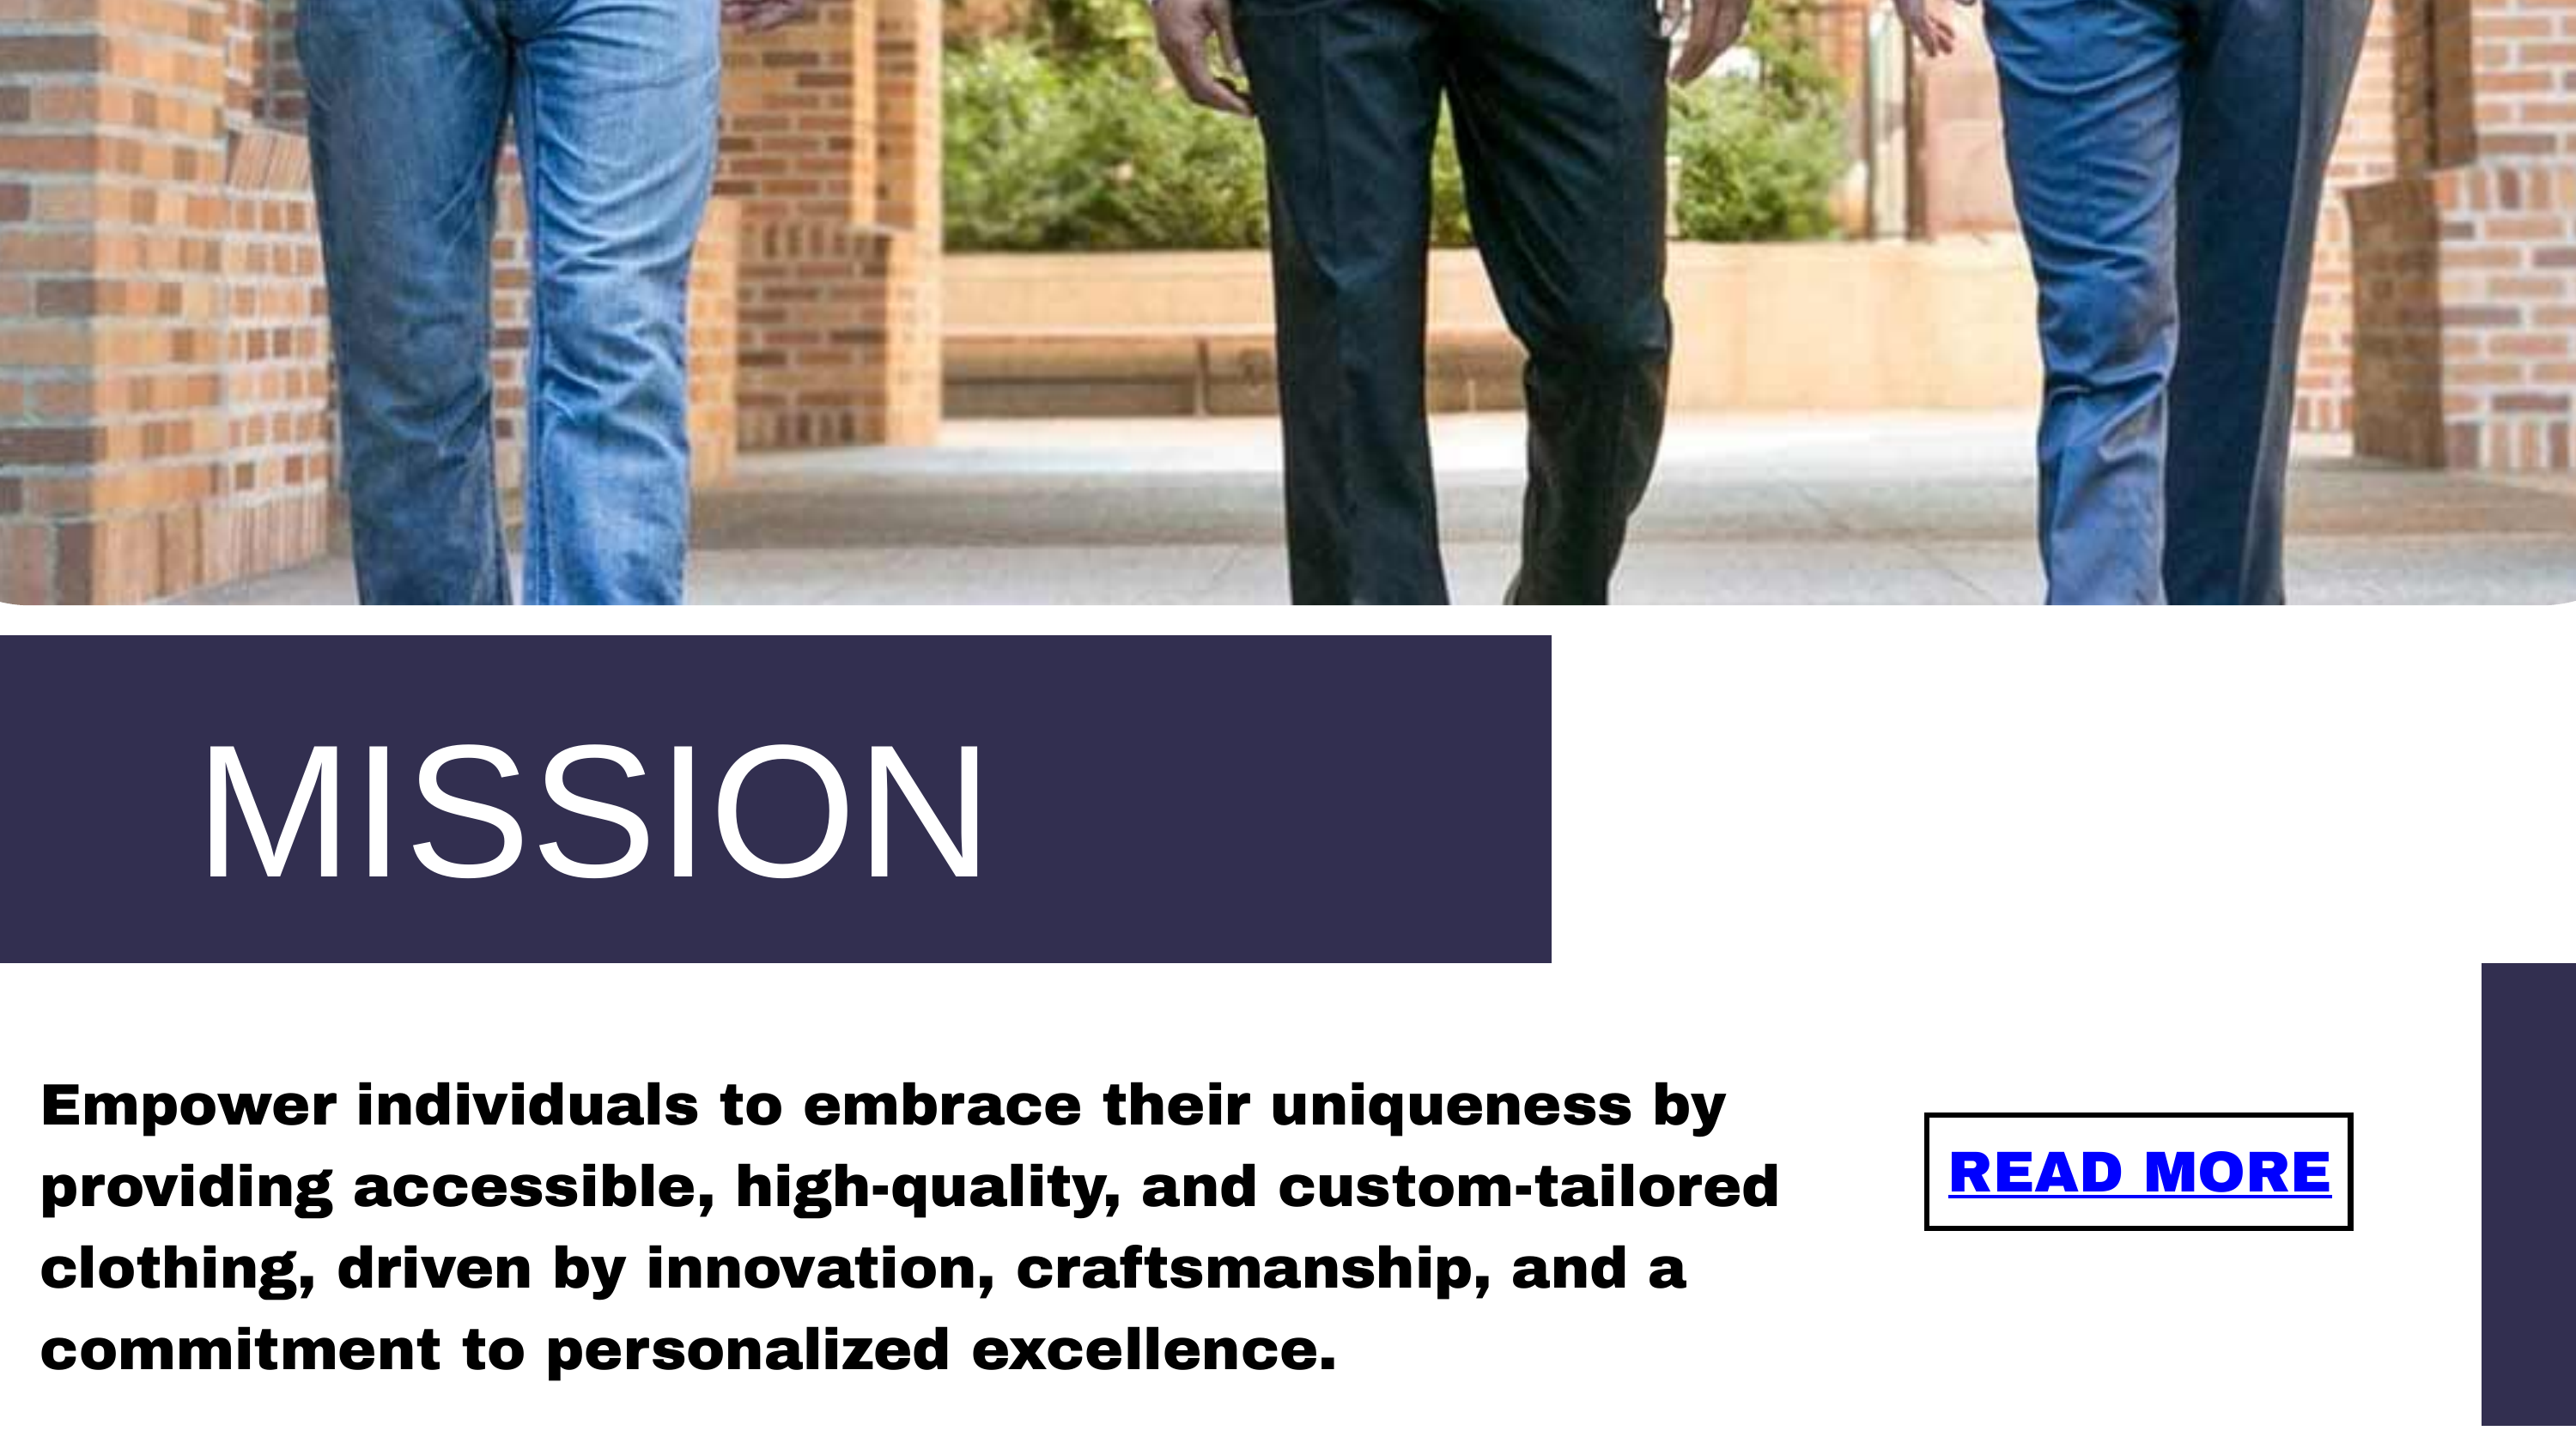

MISSION

Empower individuals to embrace their uniqueness by providing accessible, high-quality, and custom-tailored clothing, driven by innovation, craftsmanship, and a commitment to personalized excellence.

READ MORE